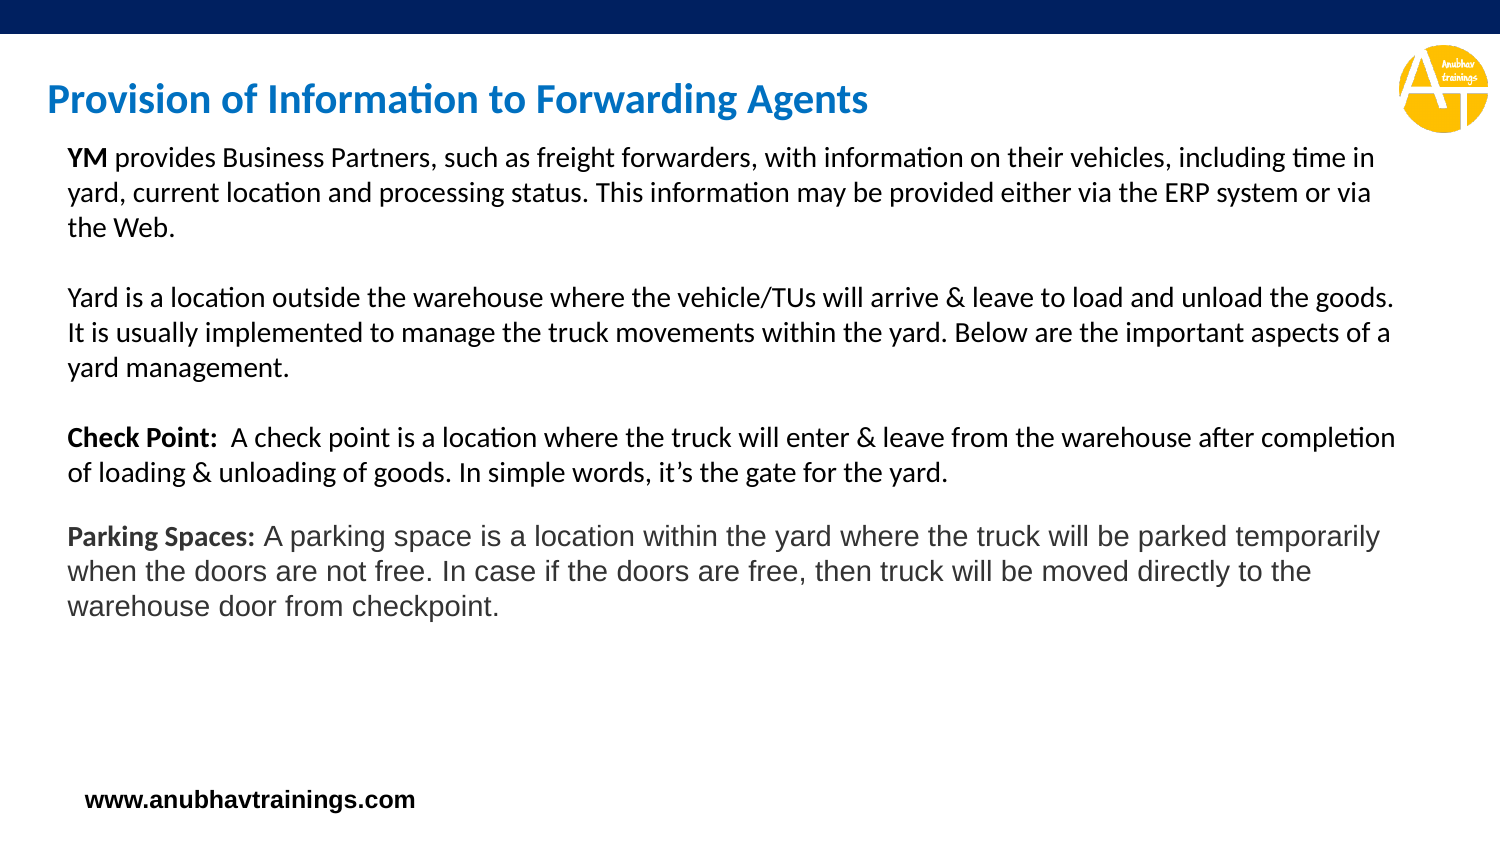

Provision of Information to Forwarding Agents
YM provides Business Partners, such as freight forwarders, with information on their vehicles, including time in yard, current location and processing status. This information may be provided either via the ERP system or via the Web.

Yard is a location outside the warehouse where the vehicle/TUs will arrive & leave to load and unload the goods. It is usually implemented to manage the truck movements within the yard. Below are the important aspects of a yard management.

Check Point:  A check point is a location where the truck will enter & leave from the warehouse after completion of loading & unloading of goods. In simple words, it’s the gate for the yard.
Parking Spaces: A parking space is a location within the yard where the truck will be parked temporarily when the doors are not free. In case if the doors are free, then truck will be moved directly to the warehouse door from checkpoint.

www.anubhavtrainings.com